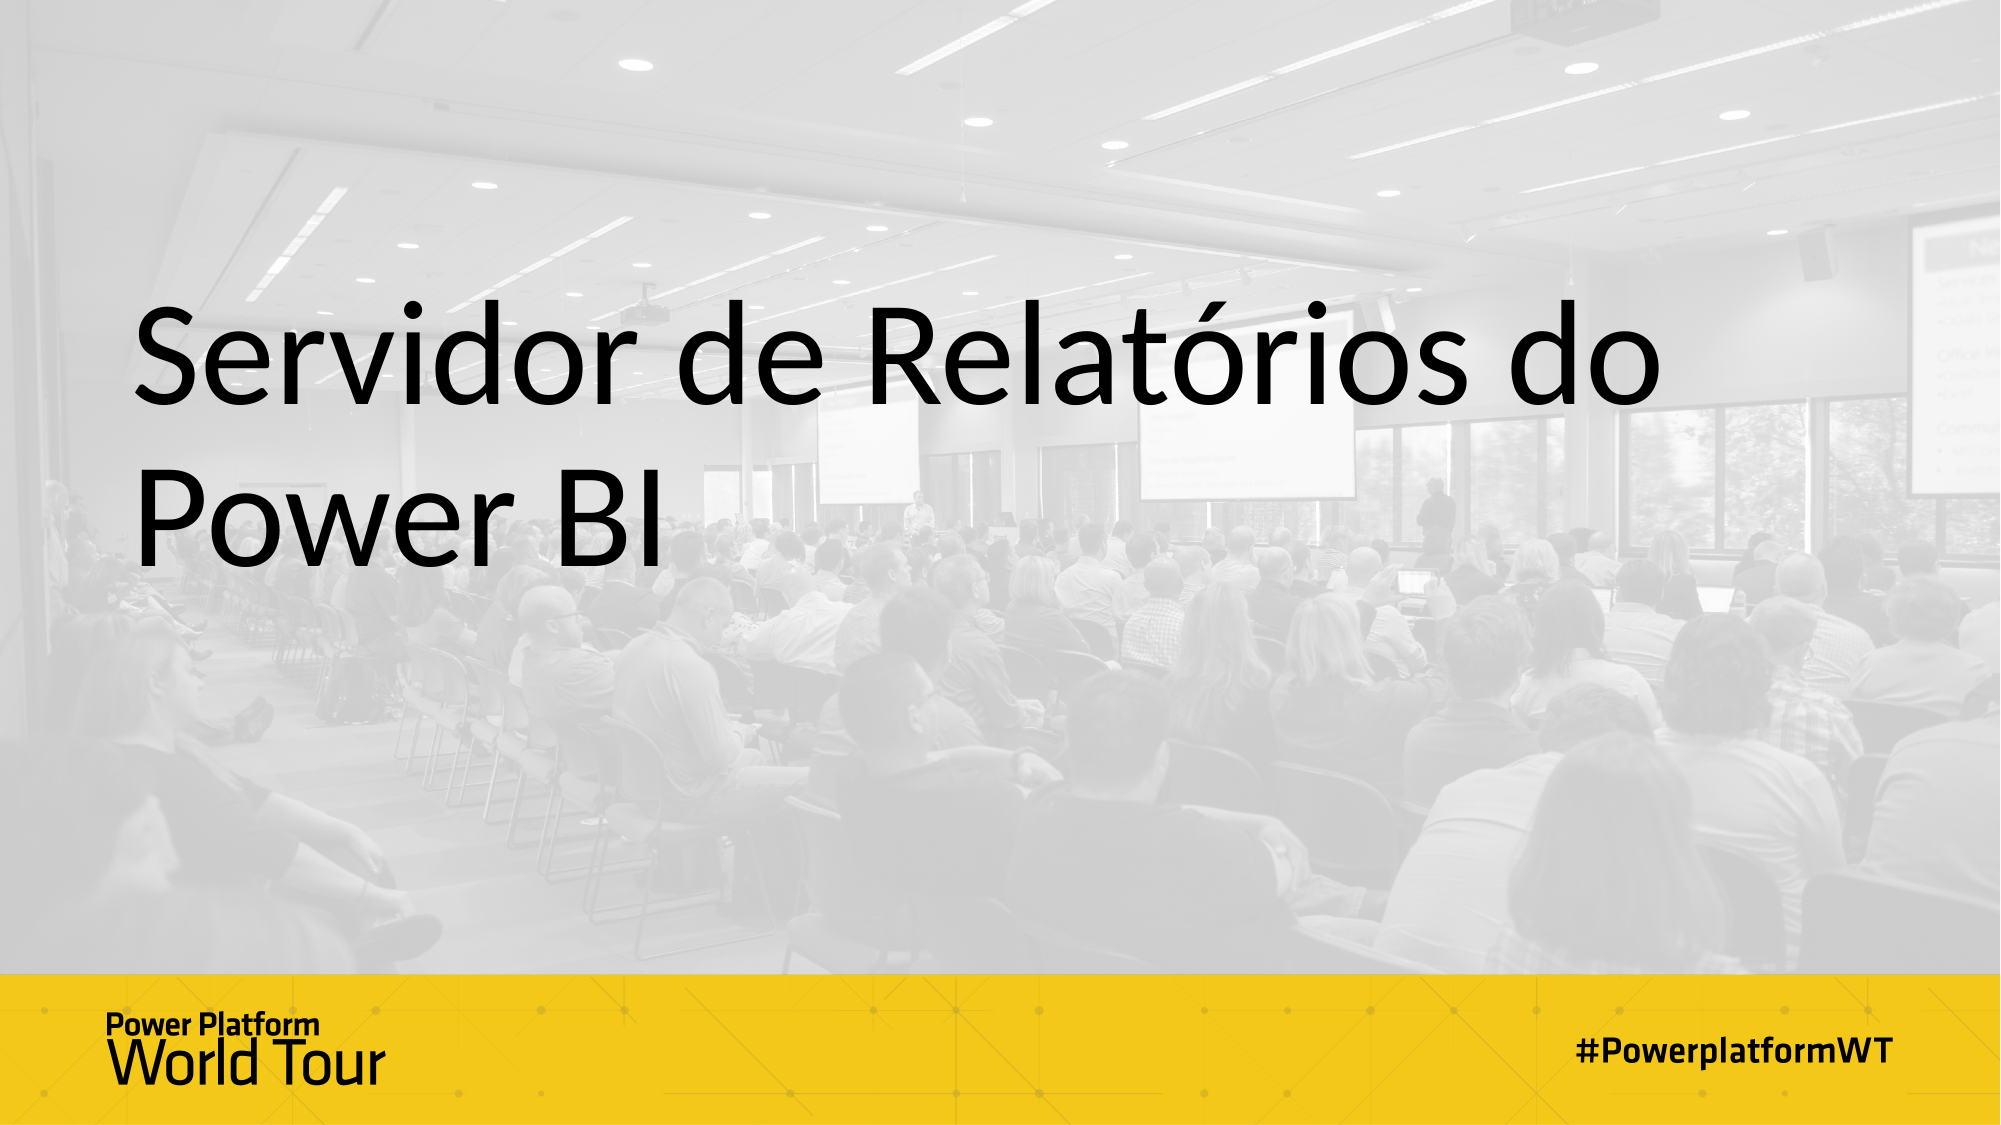

# Servidor de Relatórios do Power BI